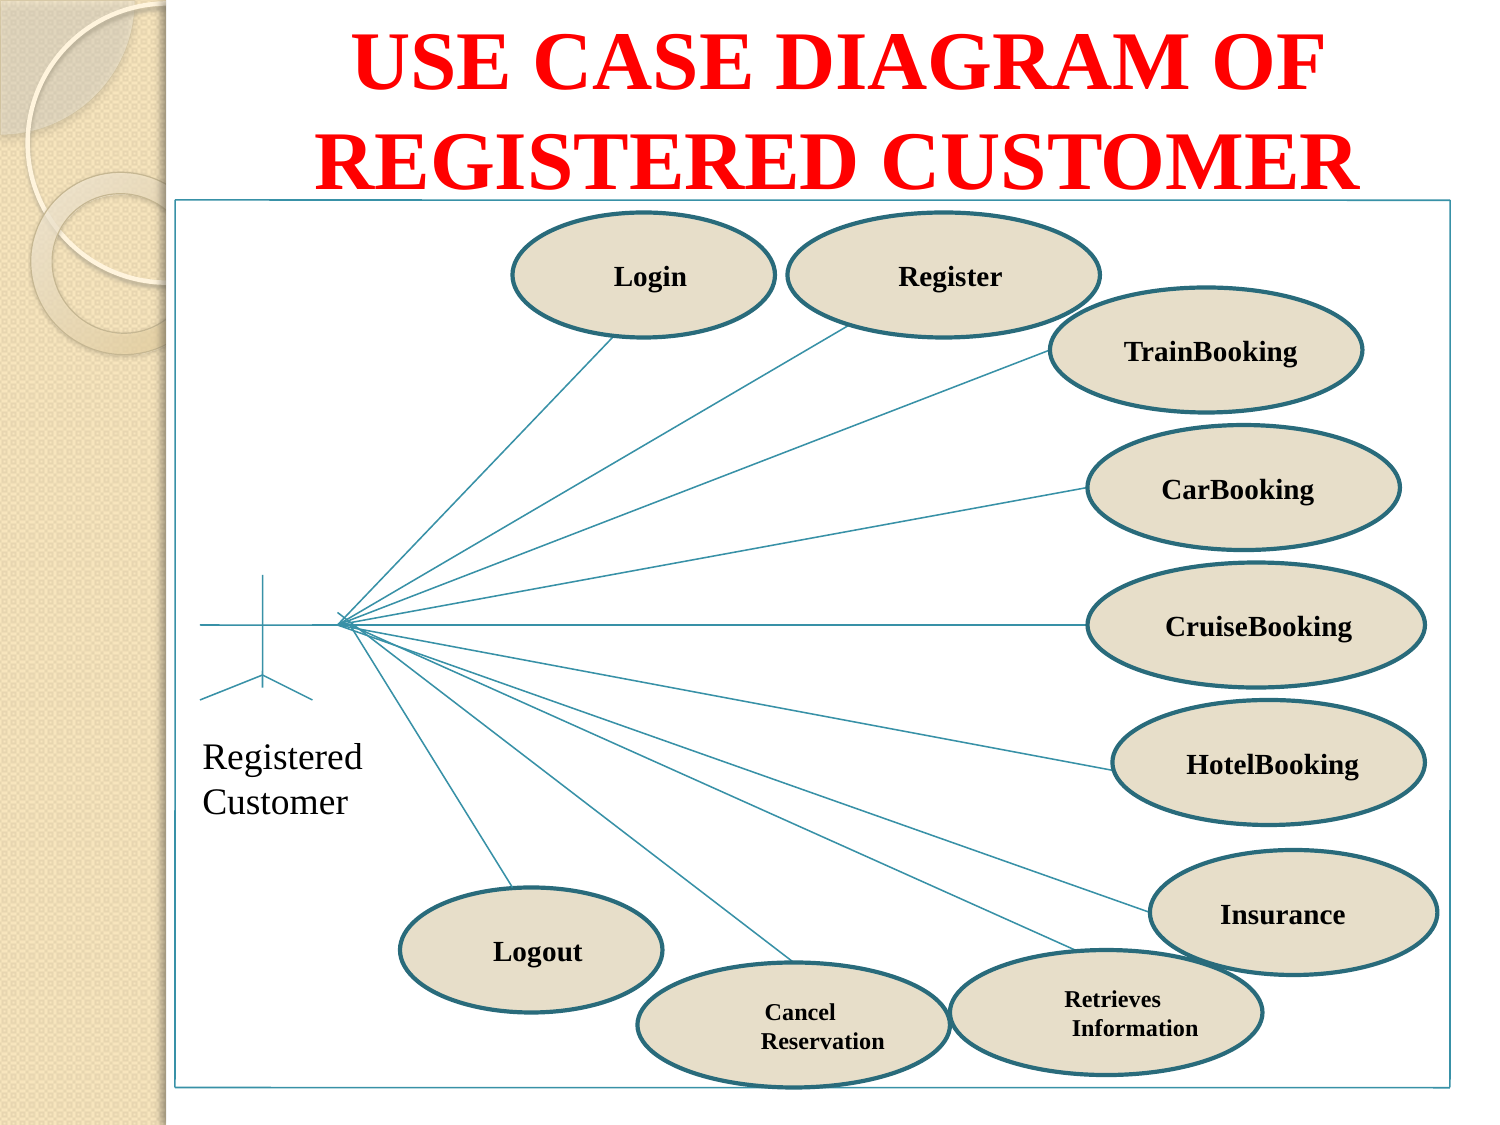

# USE CASE DIAGRAM OF REGISTERED CUSTOMER
Login
Register
TrainBooking
CarBooking

CruiseBooking
HotelBooking
RegisteredCustomer
Insurance
Logout
Retrieves Information
Cancel Reservation